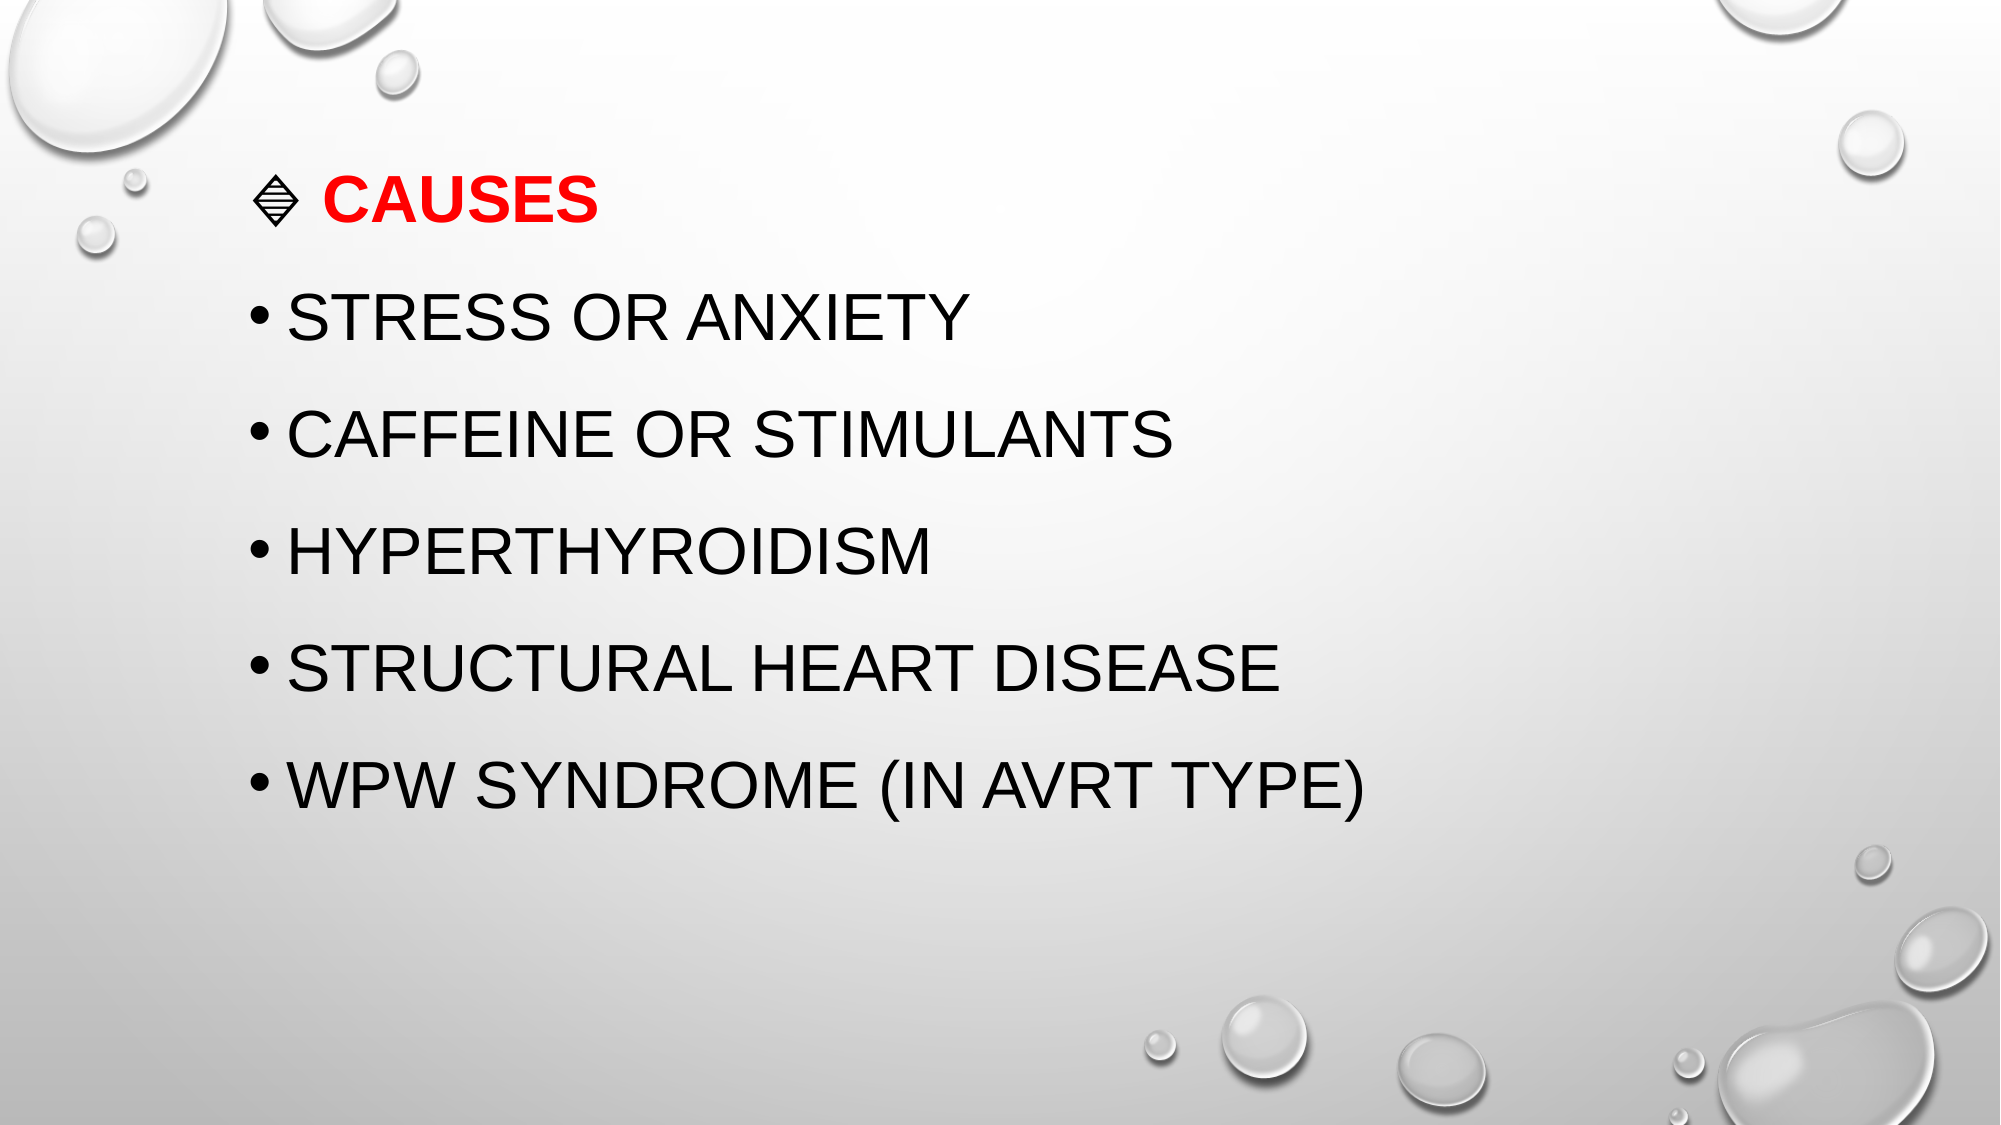

🔹 Causes
Stress or anxiety
Caffeine or stimulants
Hyperthyroidism
Structural heart disease
WPW syndrome (in AVRT type)